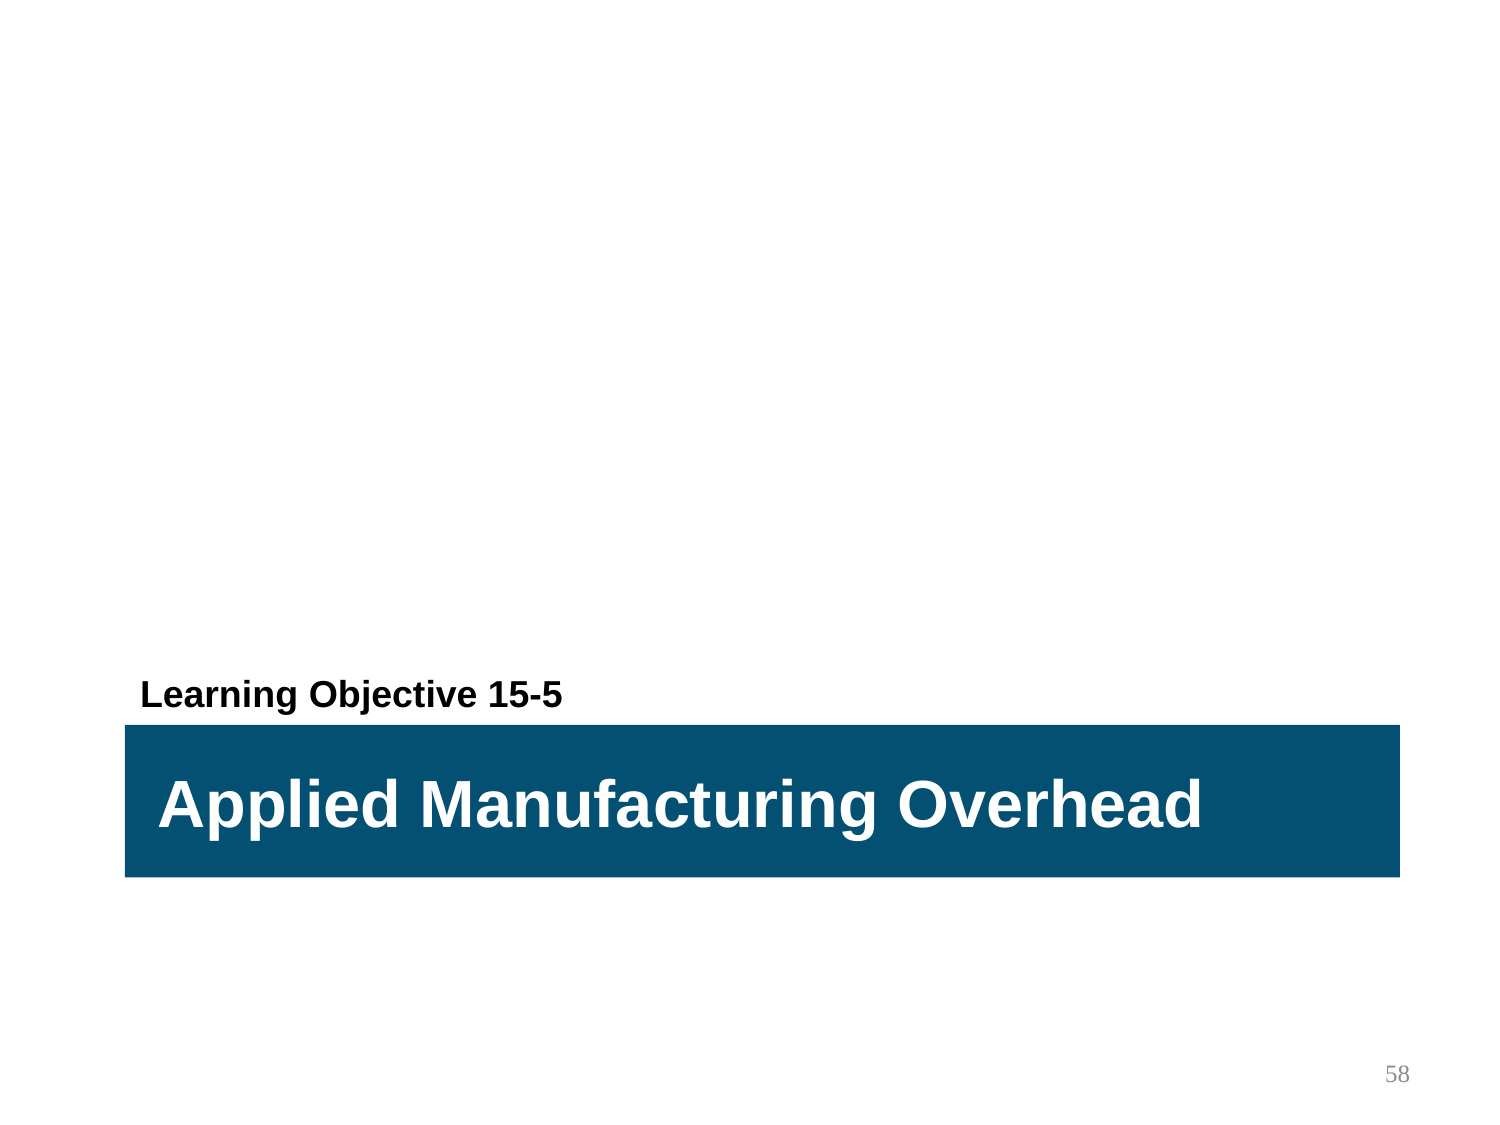

Learning Objective 15-5
Applied Manufacturing Overhead
58